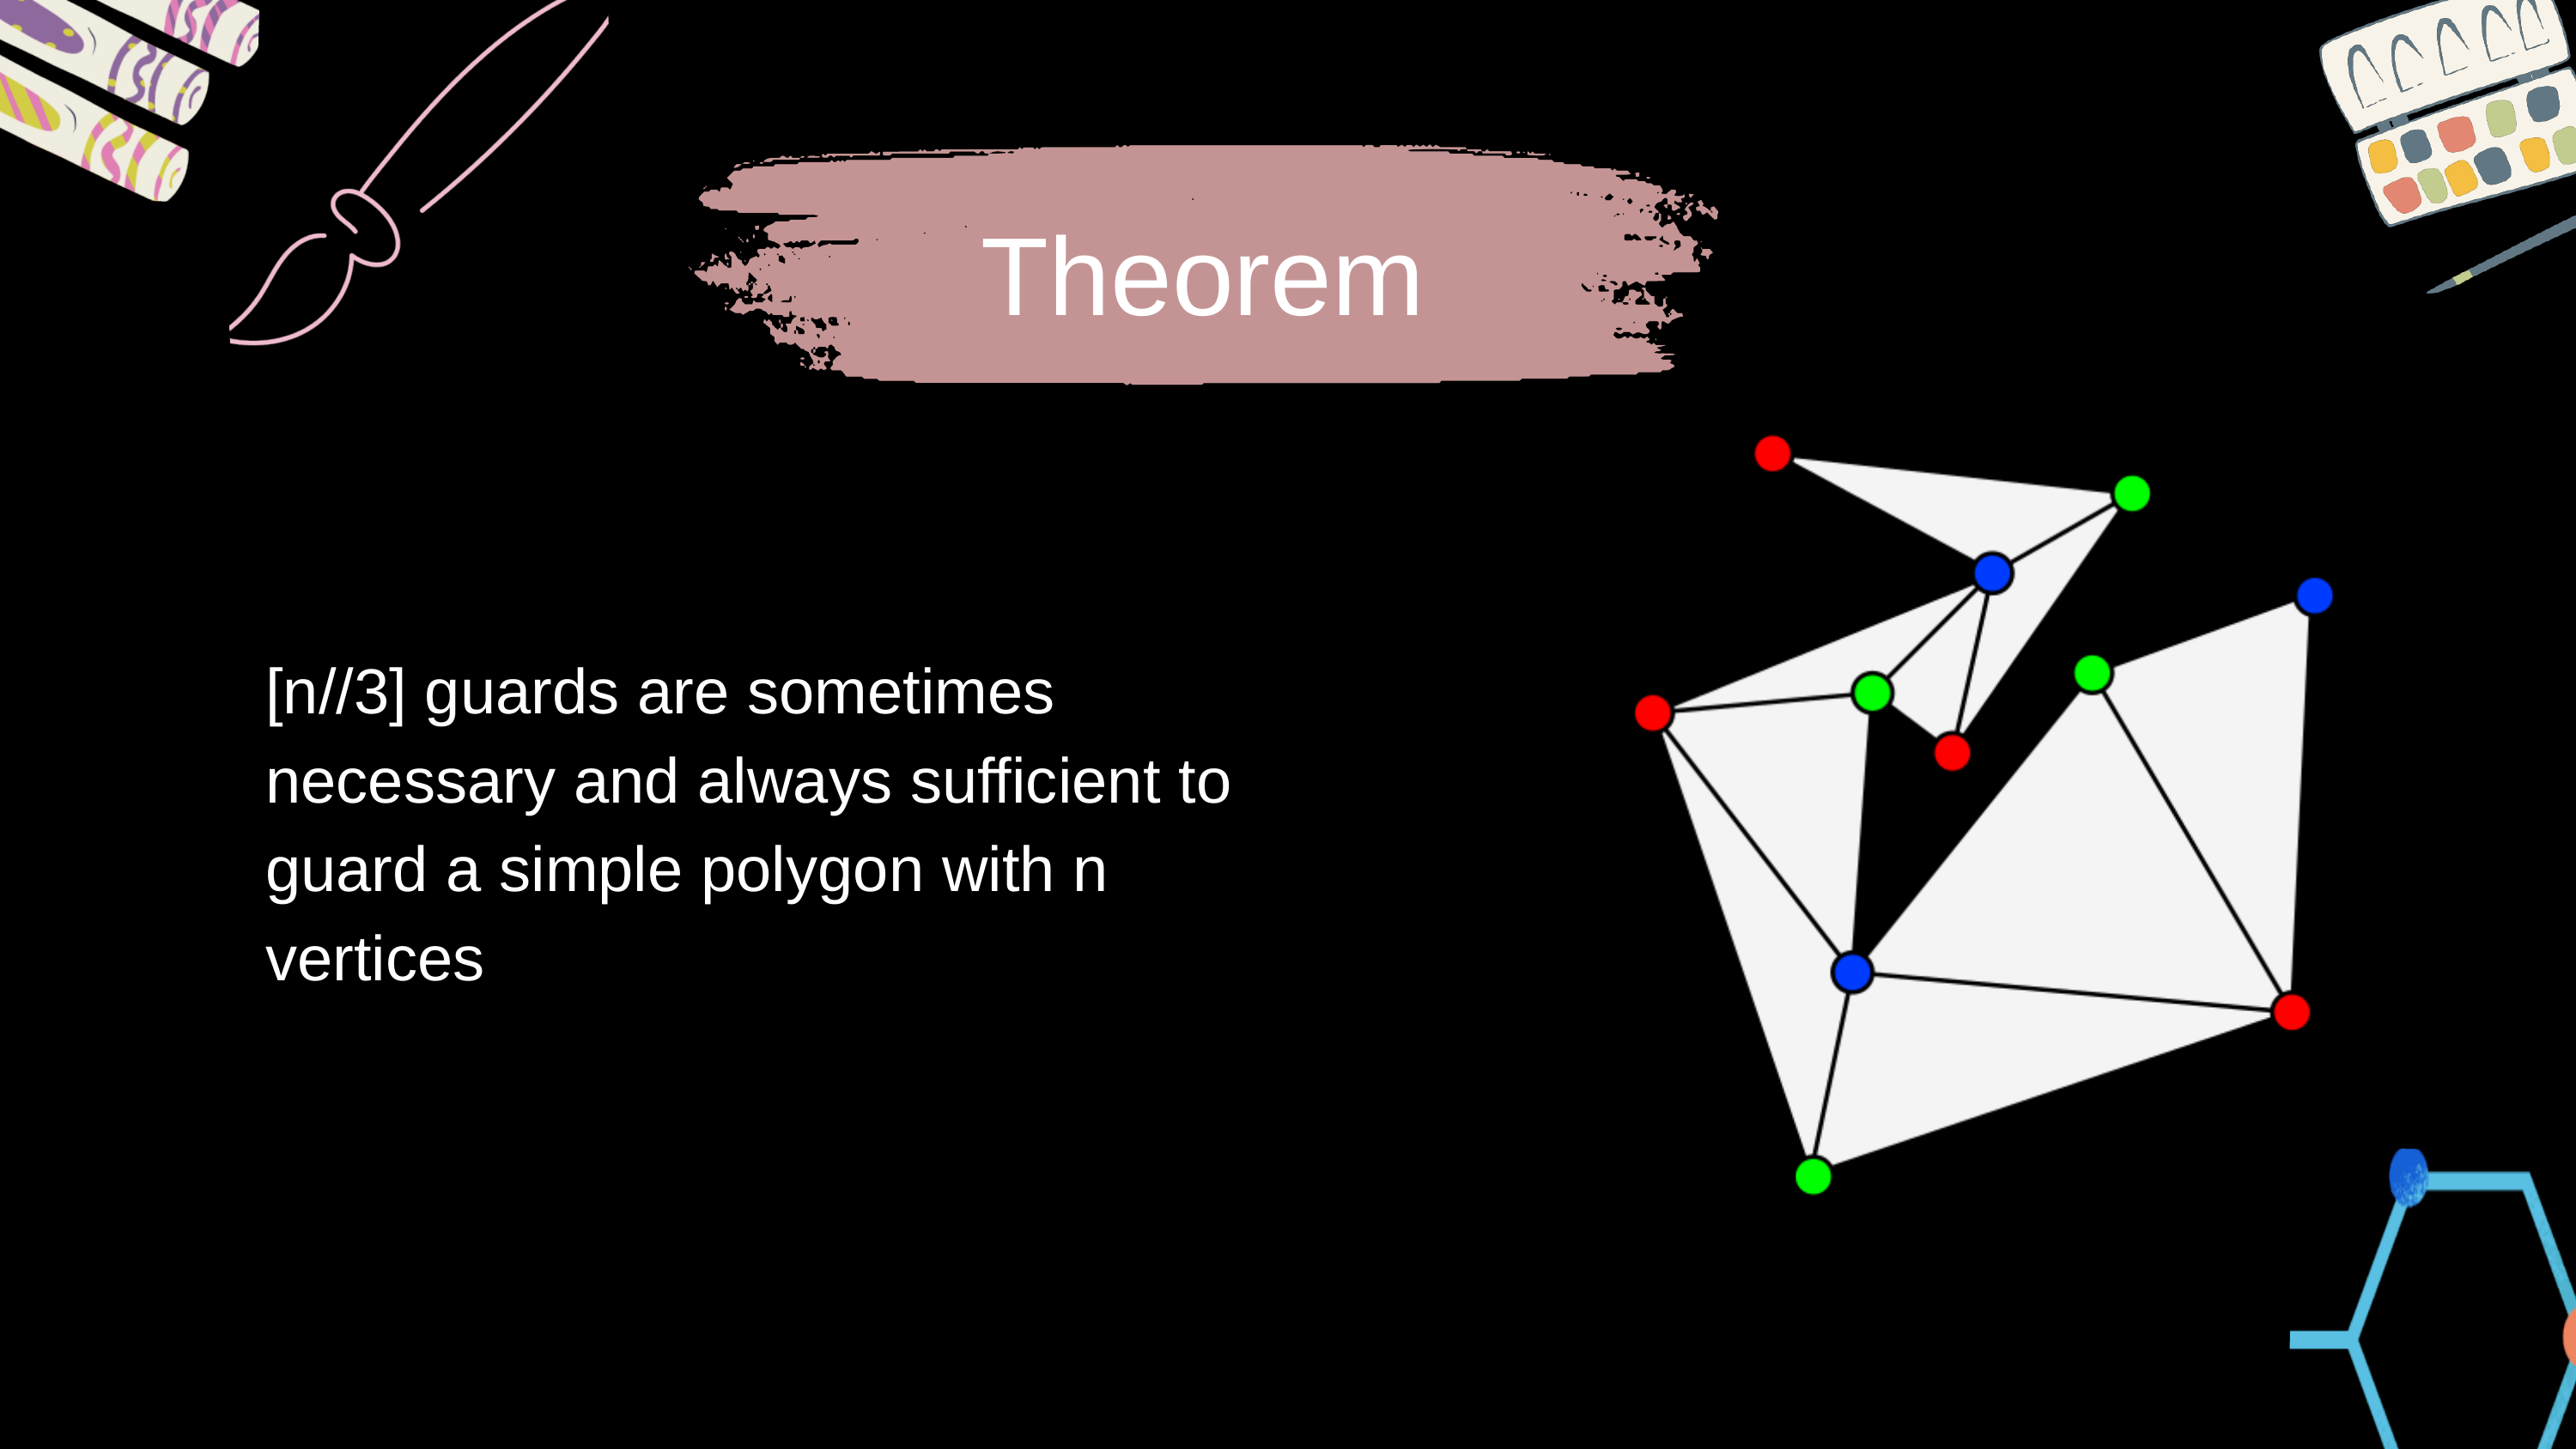

Theorem

[n//3] guards are sometimes necessary and always sufficient to guard a simple polygon with n vertices